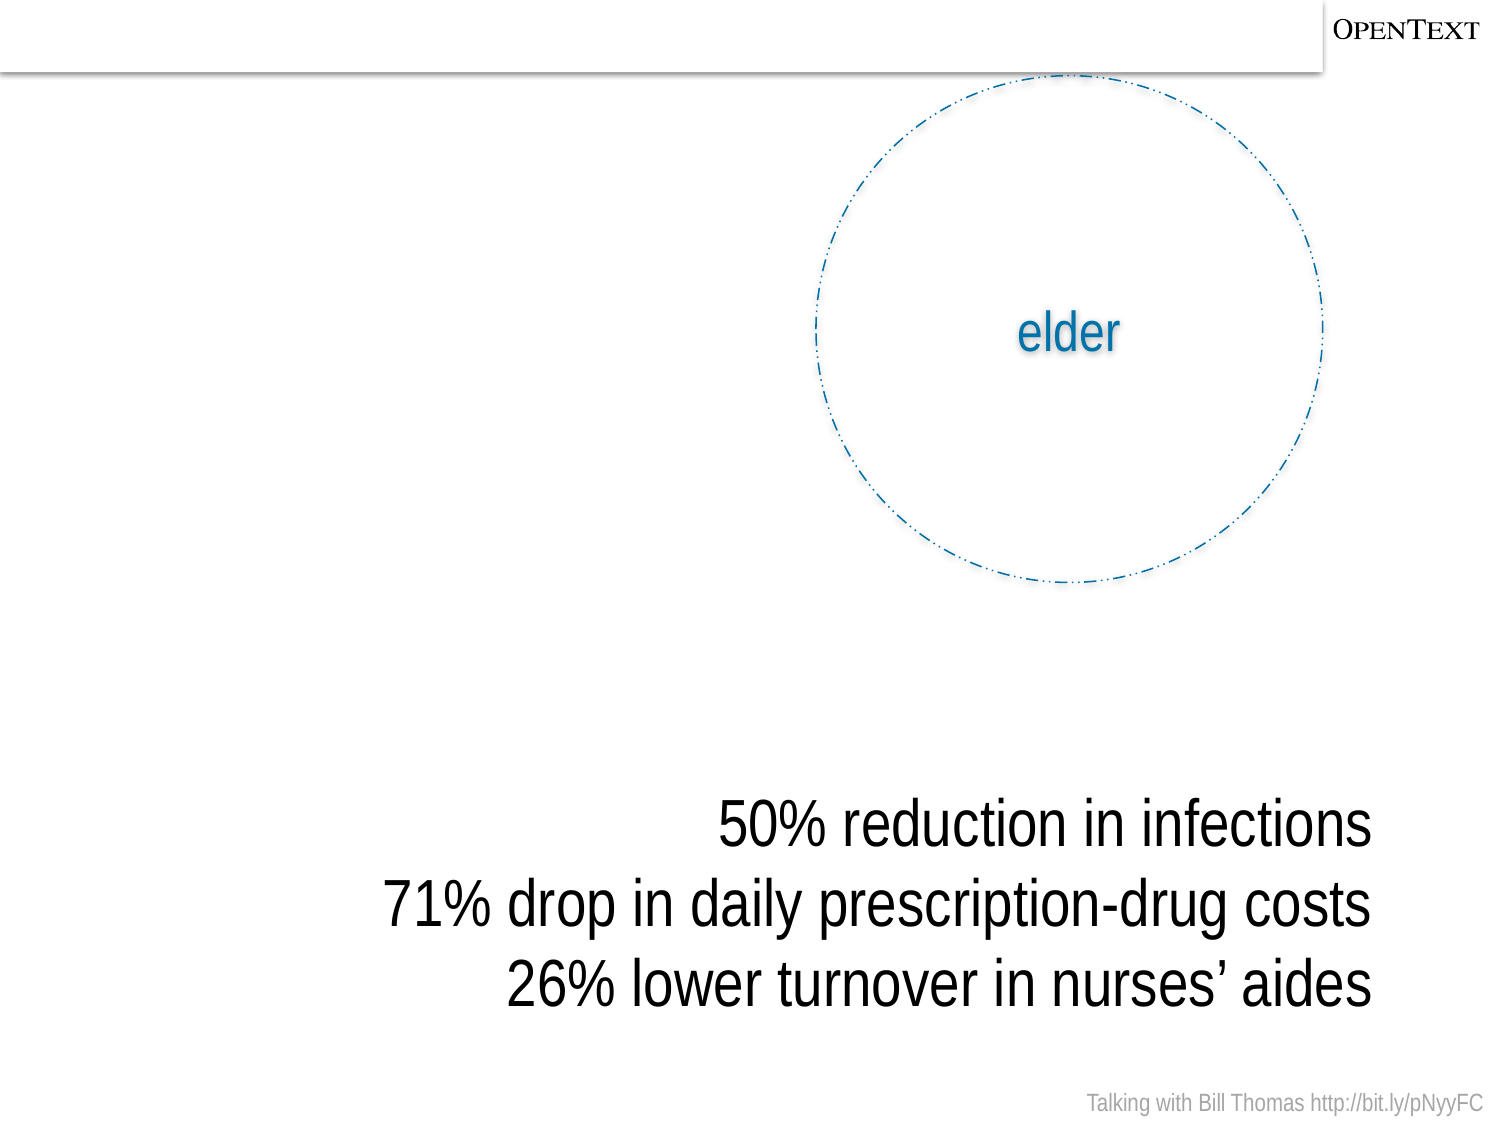

elder
50% reduction in infections
71% drop in daily prescription-drug costs
26% lower turnover in nurses’ aides
Talking with Bill Thomas http://bit.ly/pNyyFC